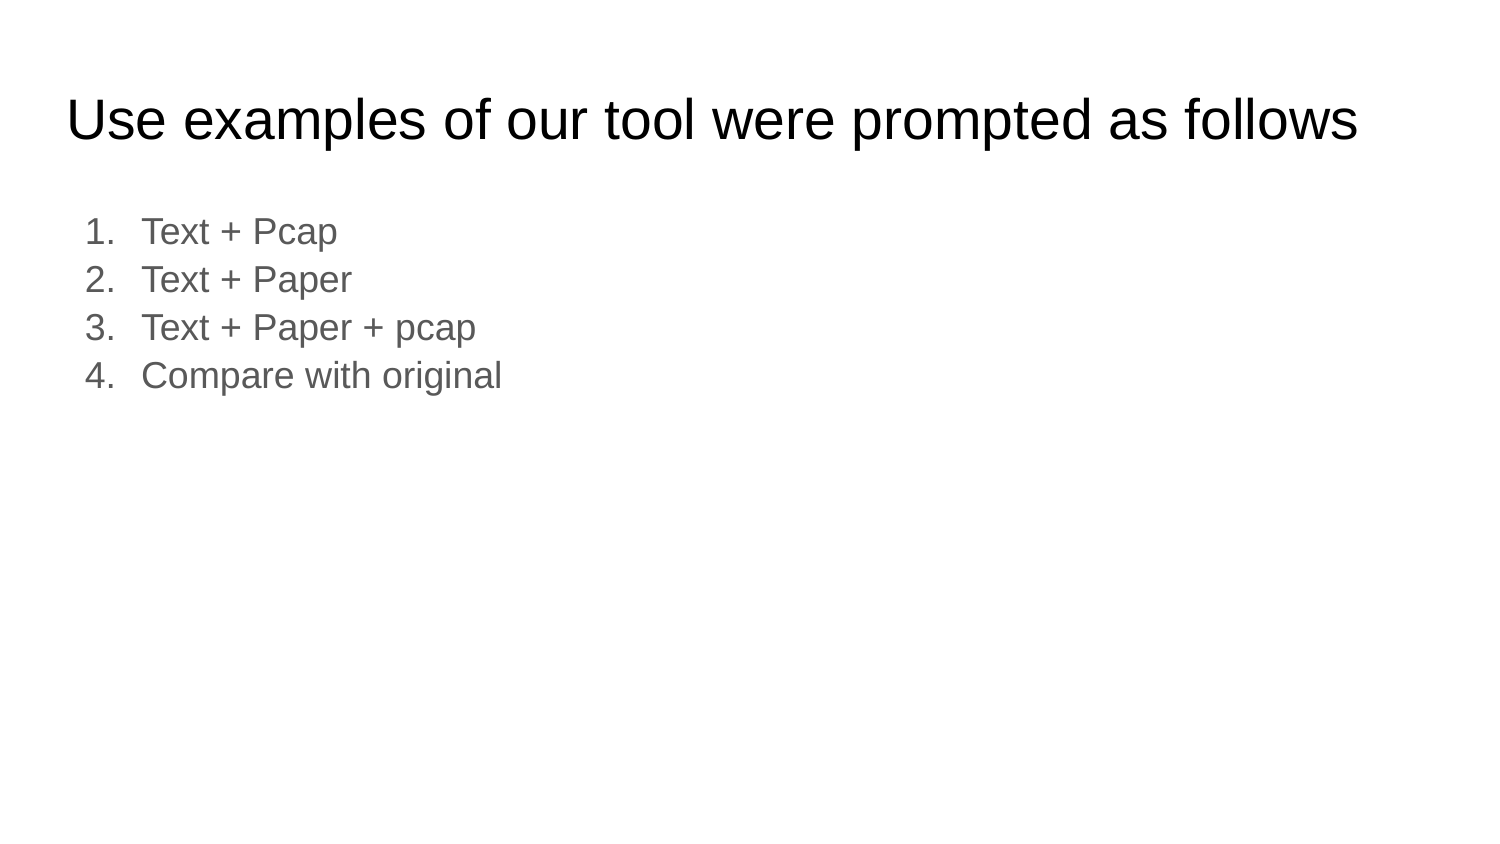

# Use examples of our tool were prompted as follows
Text + Pcap
Text + Paper
Text + Paper + pcap
Compare with original